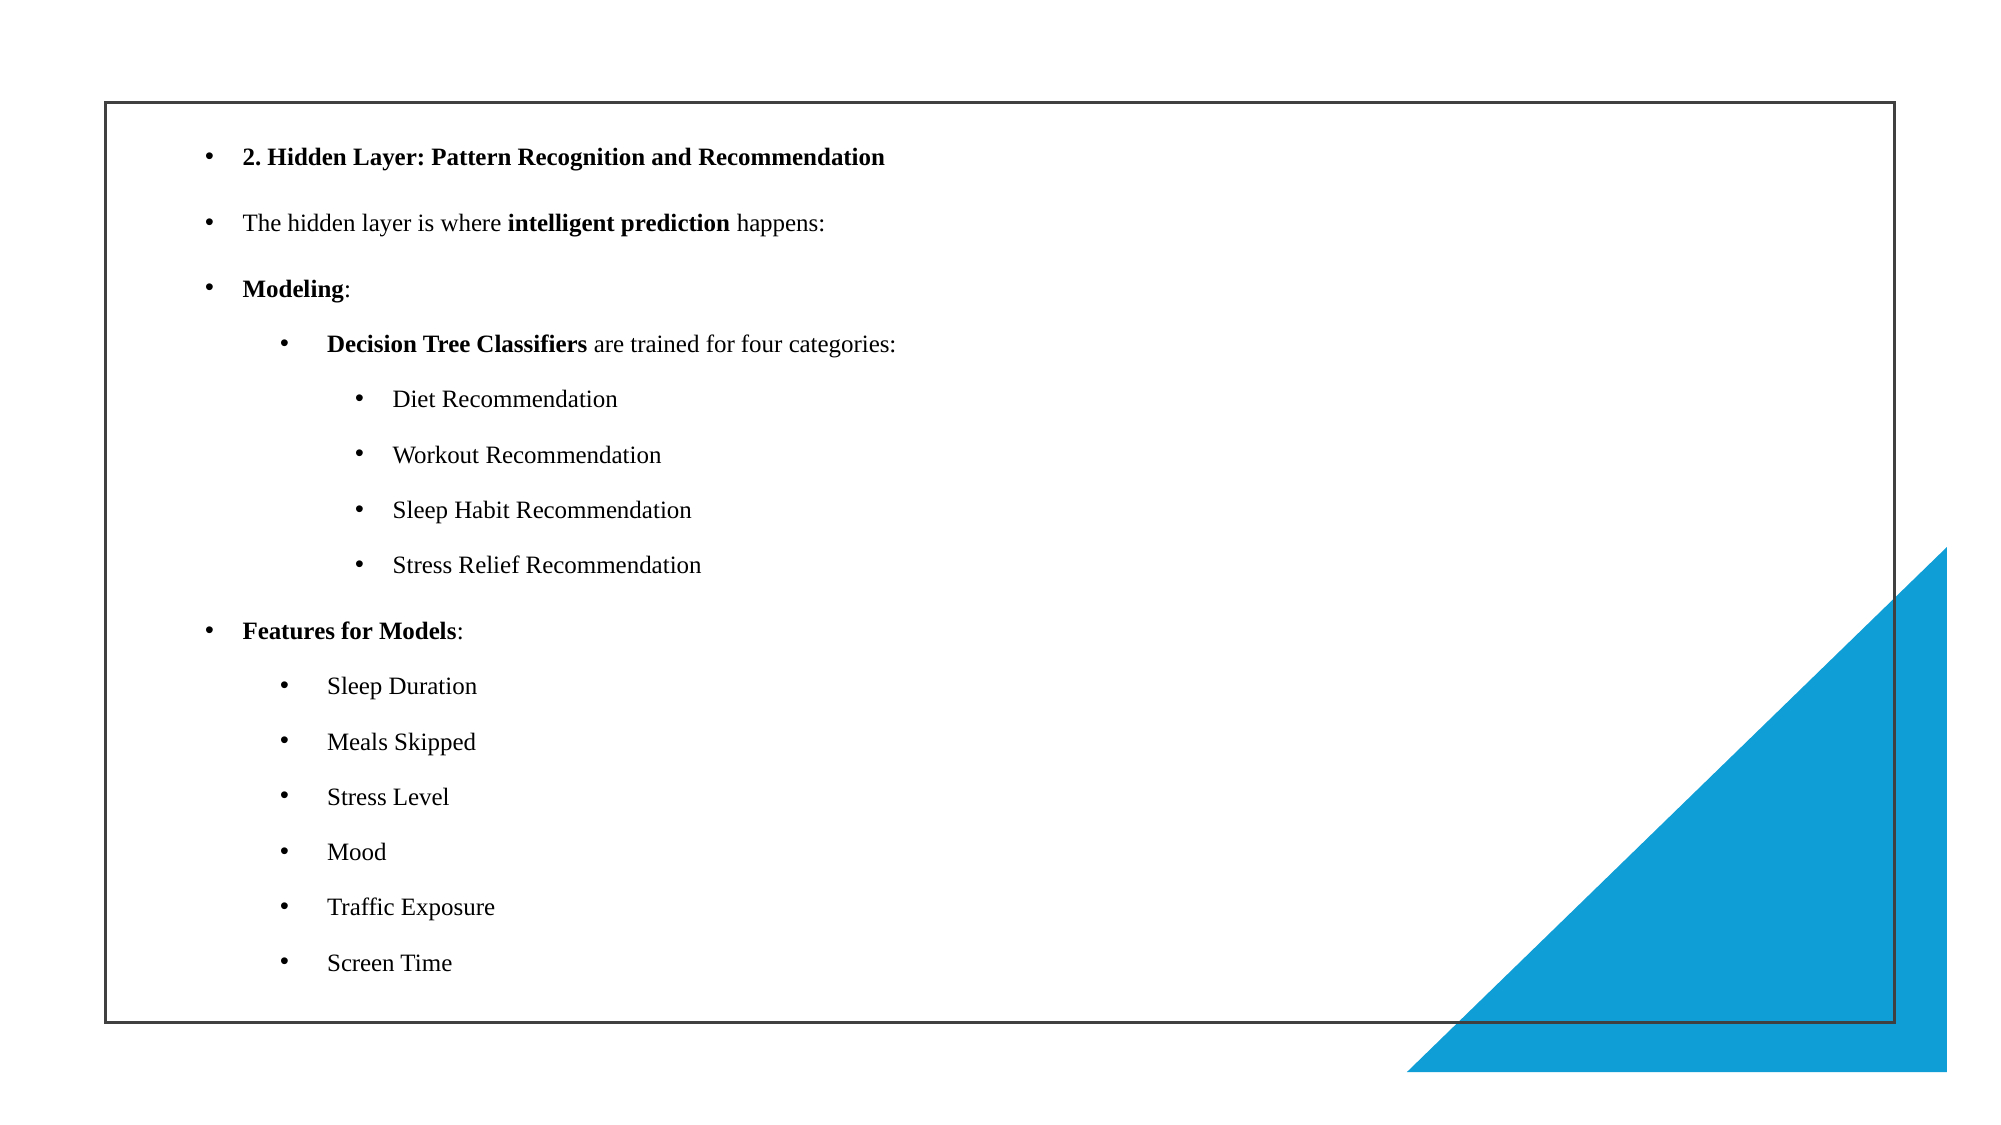

2. Hidden Layer: Pattern Recognition and Recommendation
The hidden layer is where intelligent prediction happens:
Modeling:
Decision Tree Classifiers are trained for four categories:
Diet Recommendation
Workout Recommendation
Sleep Habit Recommendation
Stress Relief Recommendation
Features for Models:
Sleep Duration
Meals Skipped
Stress Level
Mood
Traffic Exposure
Screen Time